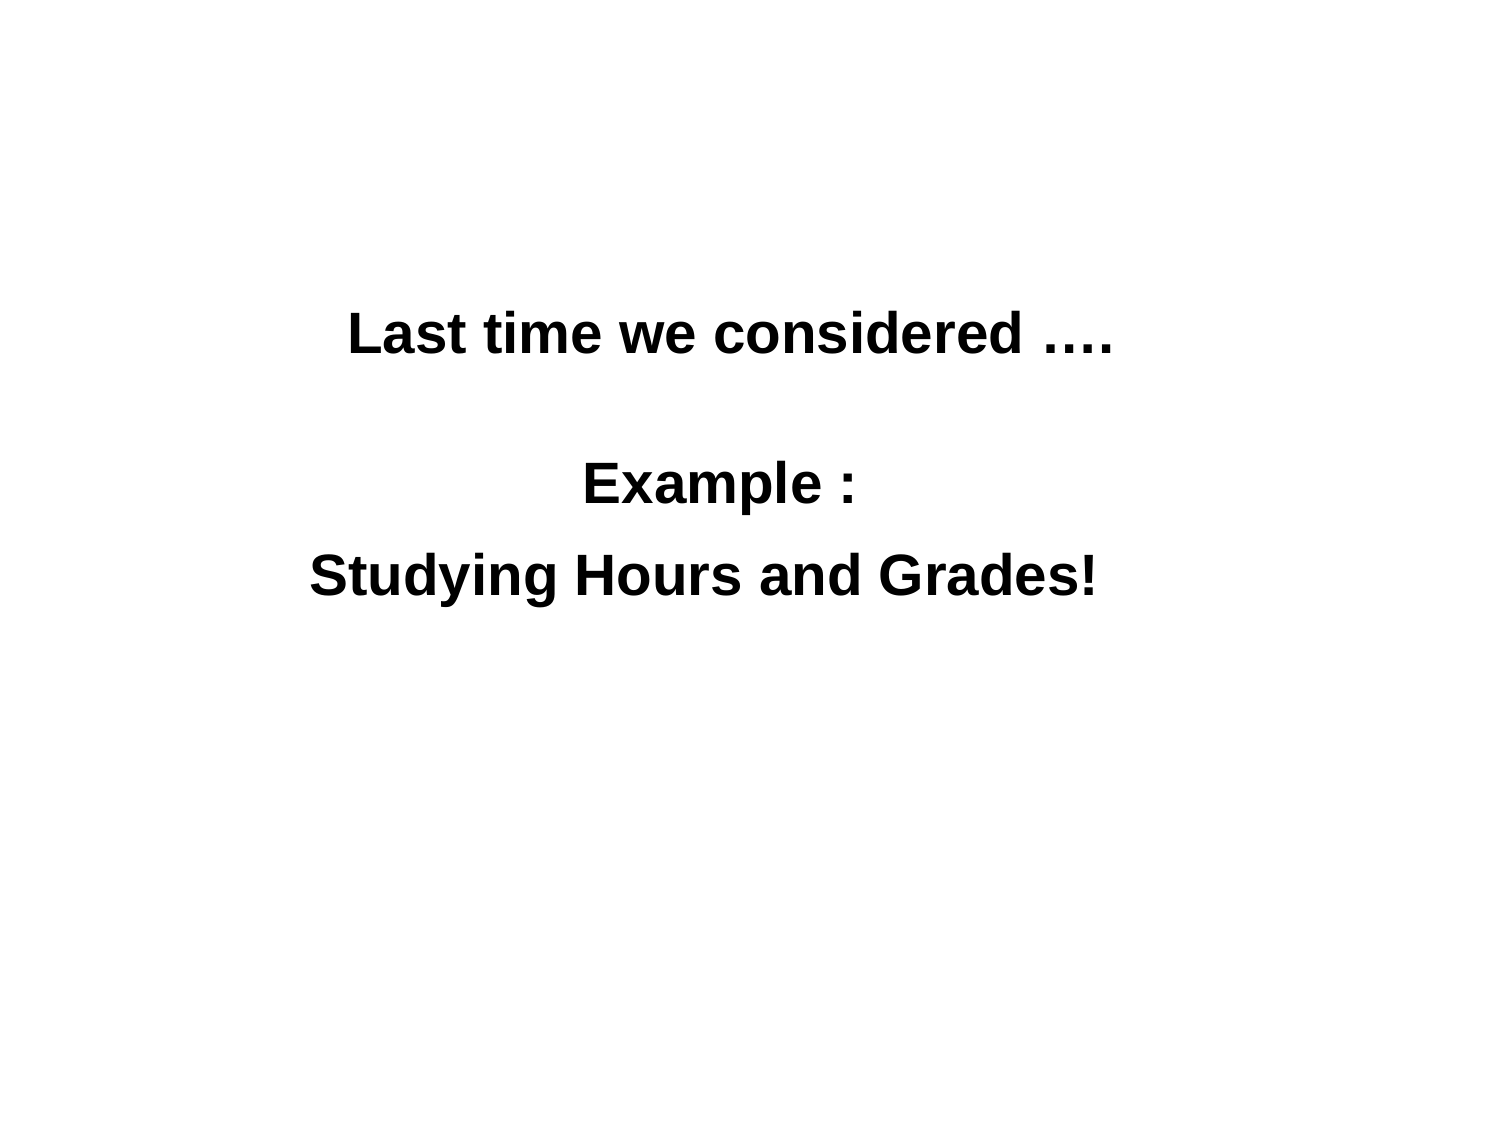

Last time we considered ….
Example :
Studying Hours and Grades!